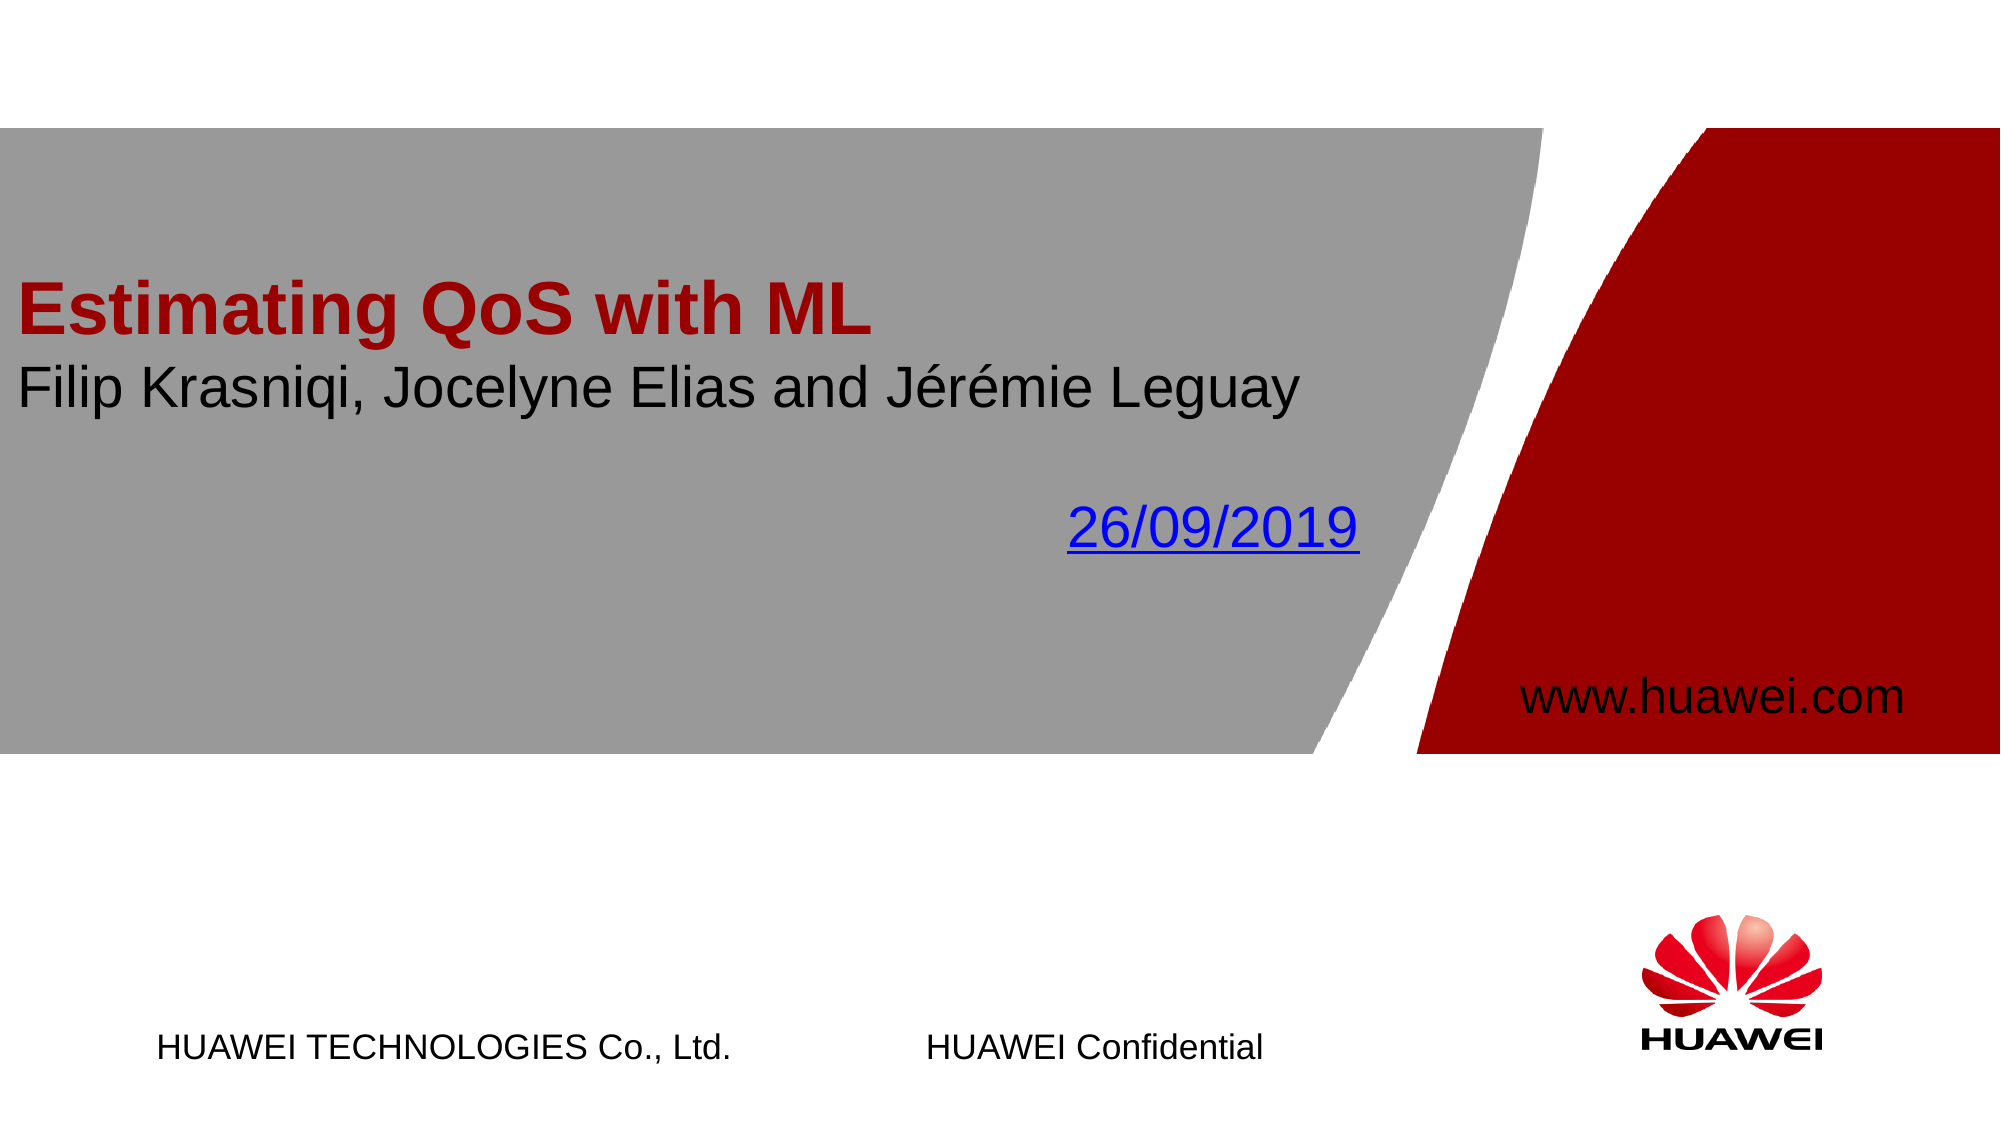

# Estimating QoS with ML Filip Krasniqi, Jocelyne Elias and Jérémie Leguay 26/09/2019